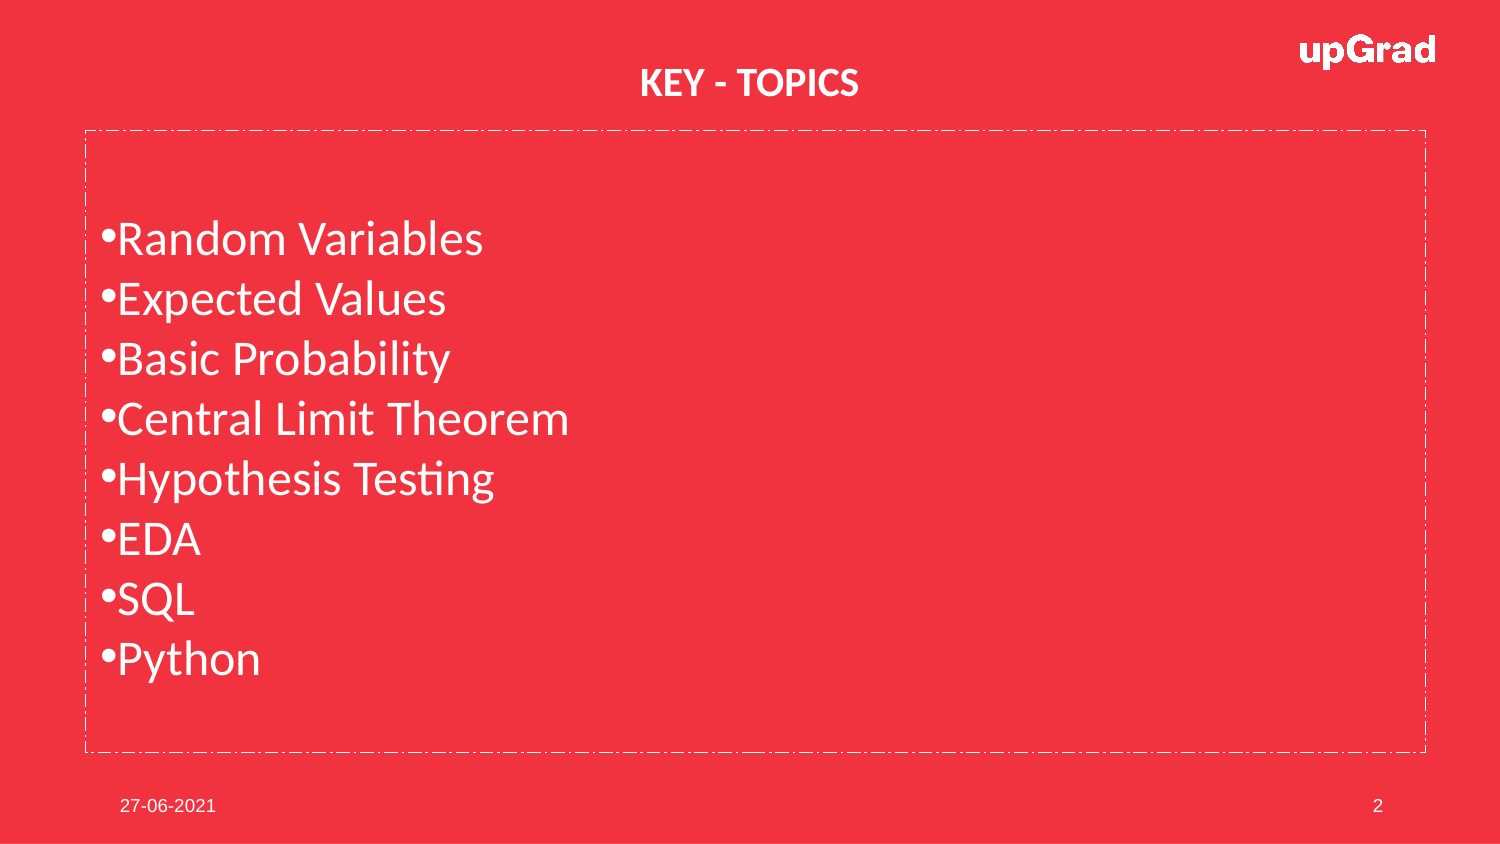

KEY - TOPICS

Random Variables
Expected Values
Basic Probability
Central Limit Theorem
Hypothesis Testing
EDA
SQL
Python

27-06-2021
2